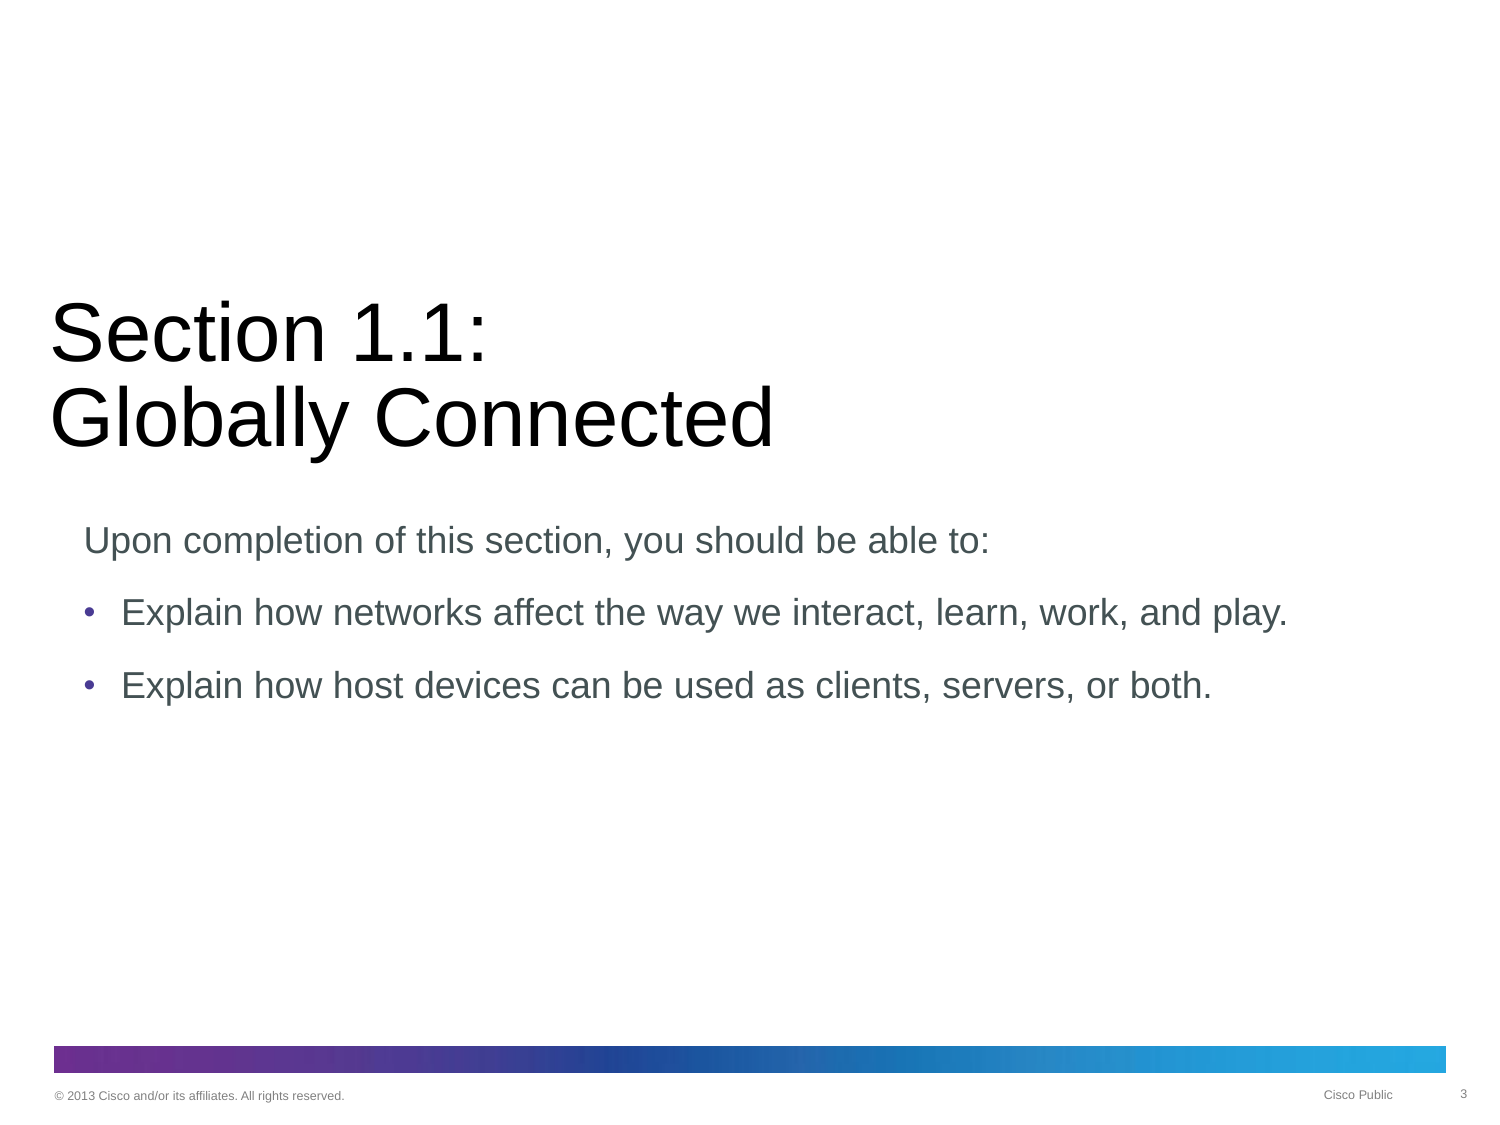

# Section 1.1: Globally Connected
Upon completion of this section, you should be able to:
Explain how networks affect the way we interact, learn, work, and play.
Explain how host devices can be used as clients, servers, or both.